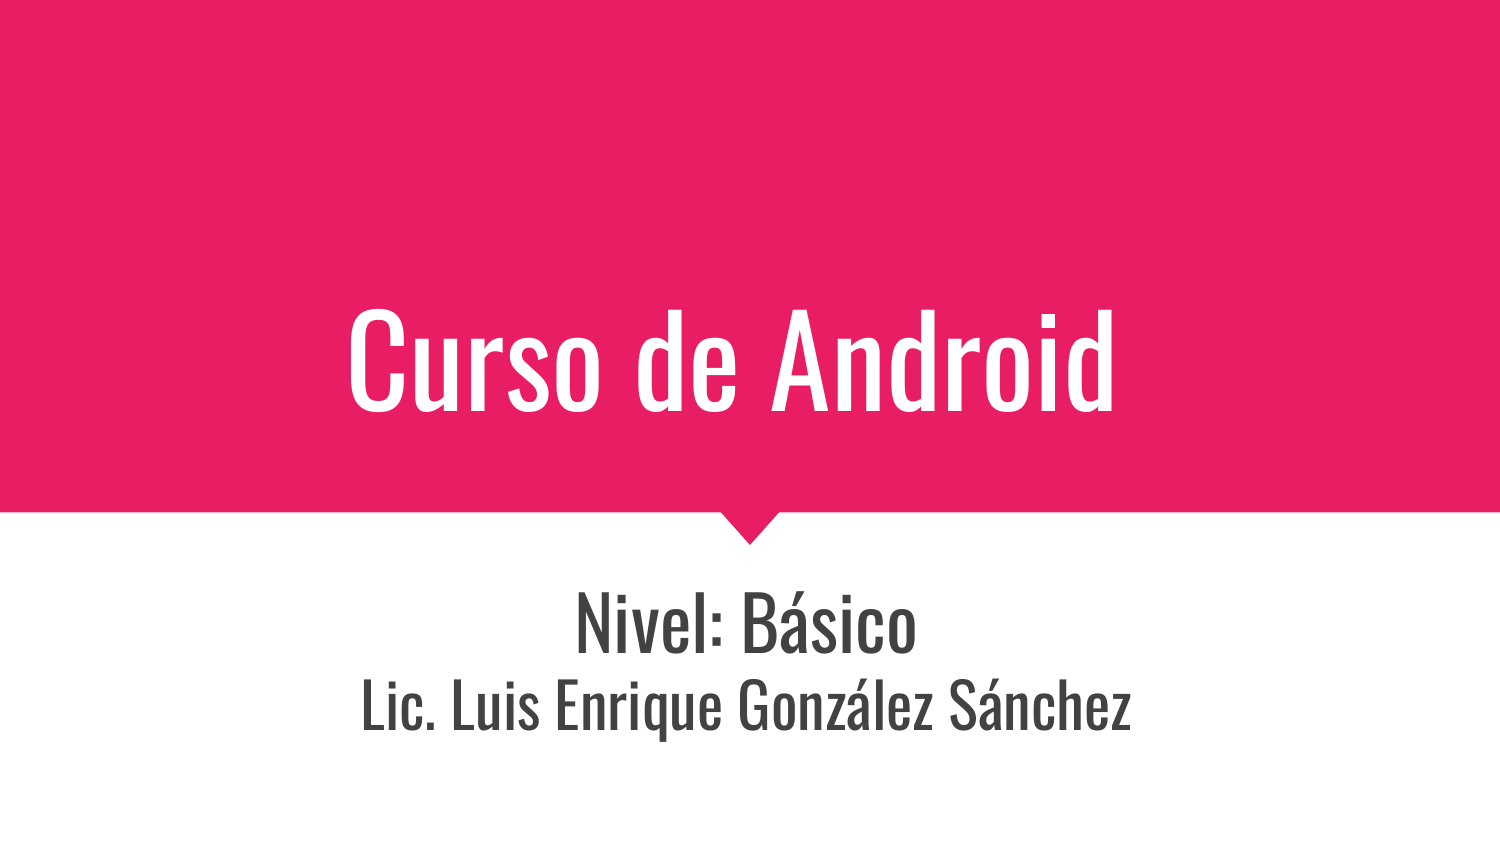

# Curso de Android
Nivel: Básico
Lic. Luis Enrique González Sánchez